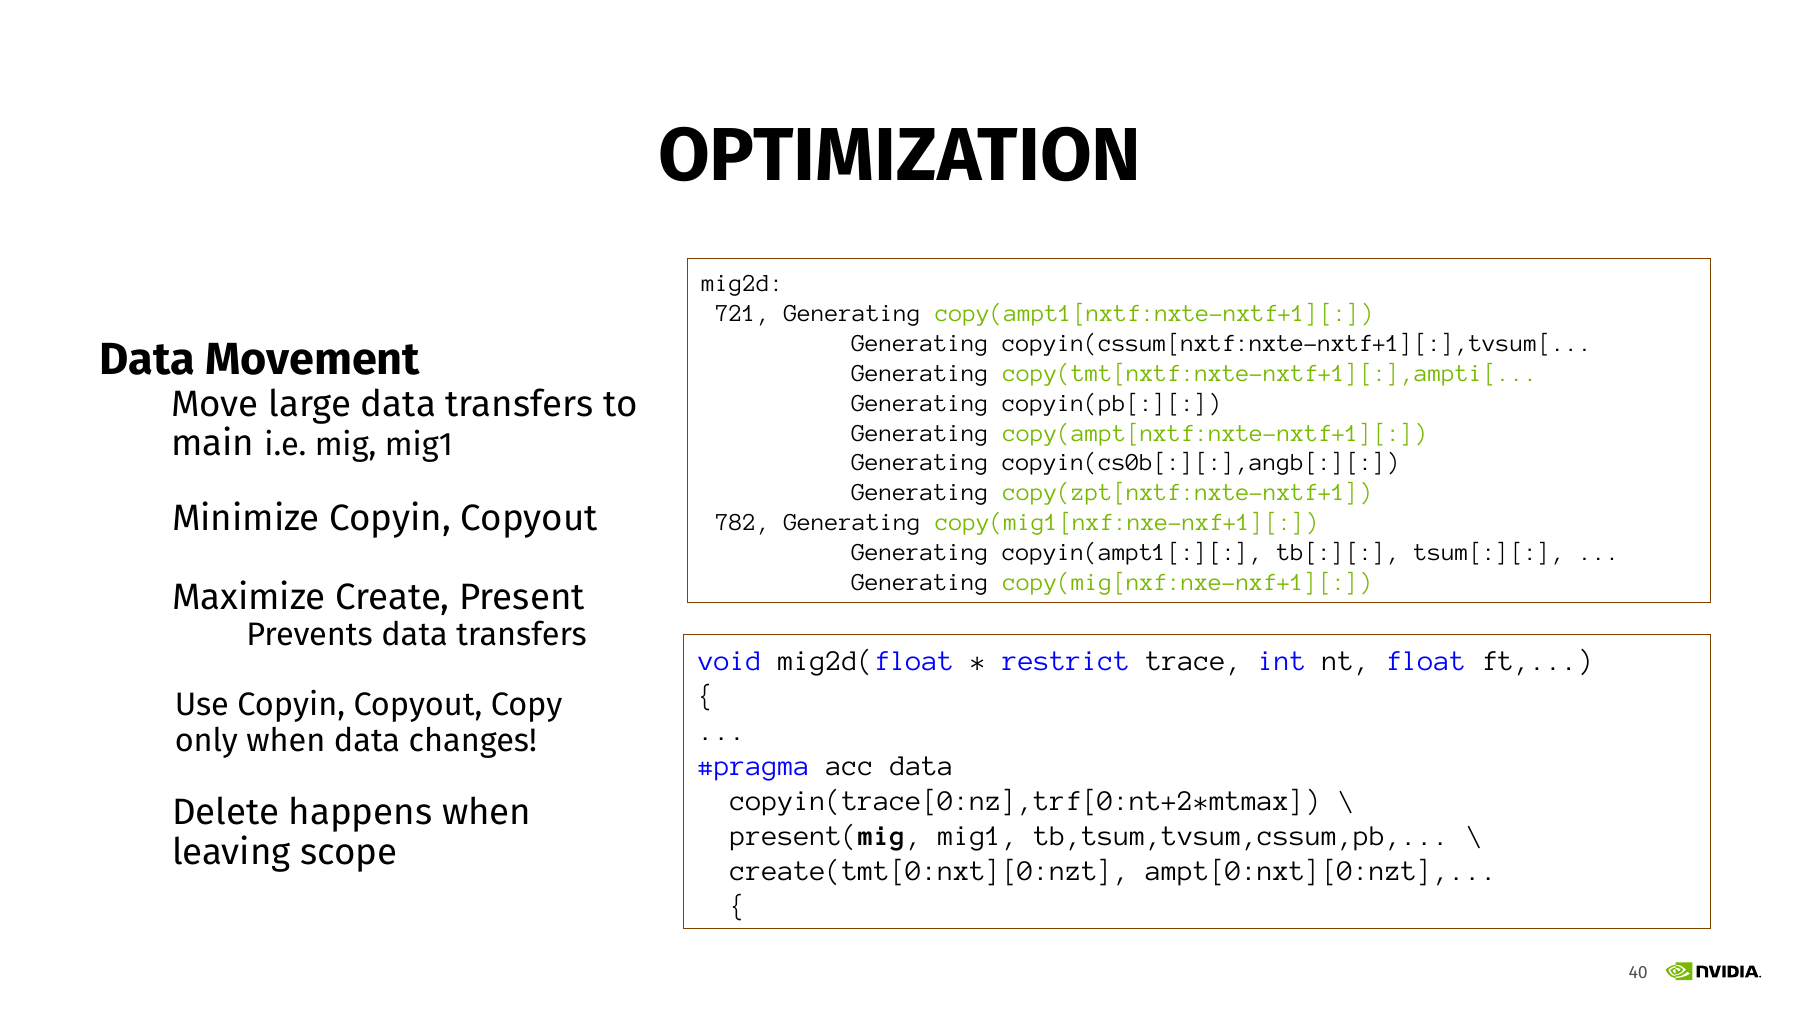

# Optimization
mig2d:
 721, Generating copy(ampt1[nxtf:nxte-nxtf+1][:])
	Generating copyin(cssum[nxtf:nxte-nxtf+1][:],tvsum[...
	Generating copy(tmt[nxtf:nxte-nxtf+1][:],ampti[...
	Generating copyin(pb[:][:])
	Generating copy(ampt[nxtf:nxte-nxtf+1][:])
	Generating copyin(cs0b[:][:],angb[:][:])
	Generating copy(zpt[nxtf:nxte-nxtf+1])
 782, Generating copy(mig1[nxf:nxe-nxf+1][:])
	Generating copyin(ampt1[:][:], tb[:][:], tsum[:][:], ...         	Generating copy(mig[nxf:nxe-nxf+1][:])
Data Movement
Move large data transfers to
main i.e. mig, mig1

Minimize Copyin, Copyout

Maximize Create, Present
Prevents data transfers

Use Copyin, Copyout, Copy
only when data changes!

Delete happens when
leaving scope

void mig2d(float * restrict trace, int nt, float ft,...)
{
...
#pragma acc data
  copyin(trace[0:nz],trf[0:nt+2*mtmax]) \
  present(mig, mig1, tb,tsum,tvsum,cssum,pb,... \
  create(tmt[0:nxt][0:nzt], ampt[0:nxt][0:nzt],...
  {